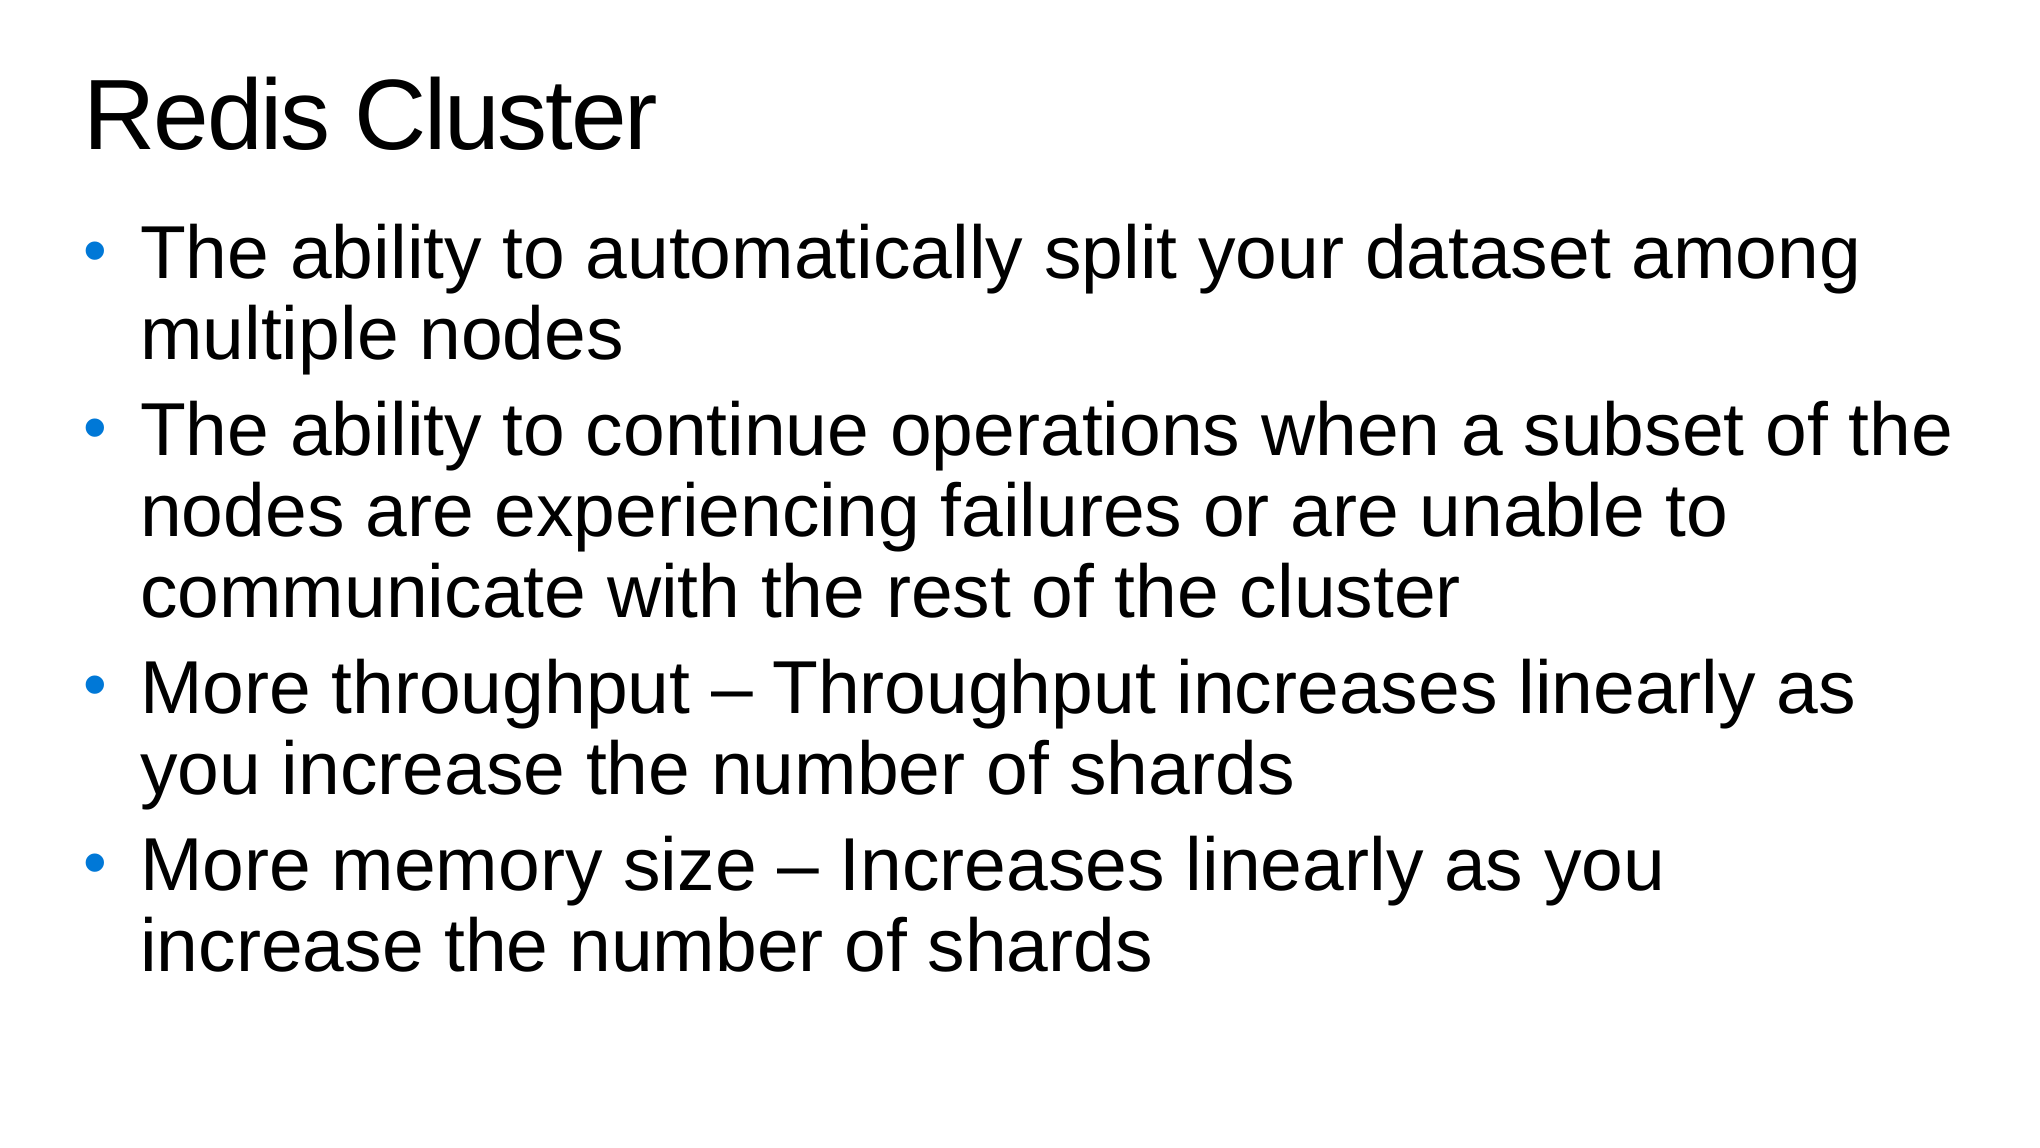

# Redis Cluster
The ability to automatically split your dataset among multiple nodes
The ability to continue operations when a subset of the nodes are experiencing failures or are unable to communicate with the rest of the cluster
More throughput – Throughput increases linearly as you increase the number of shards
More memory size – Increases linearly as you increase the number of shards